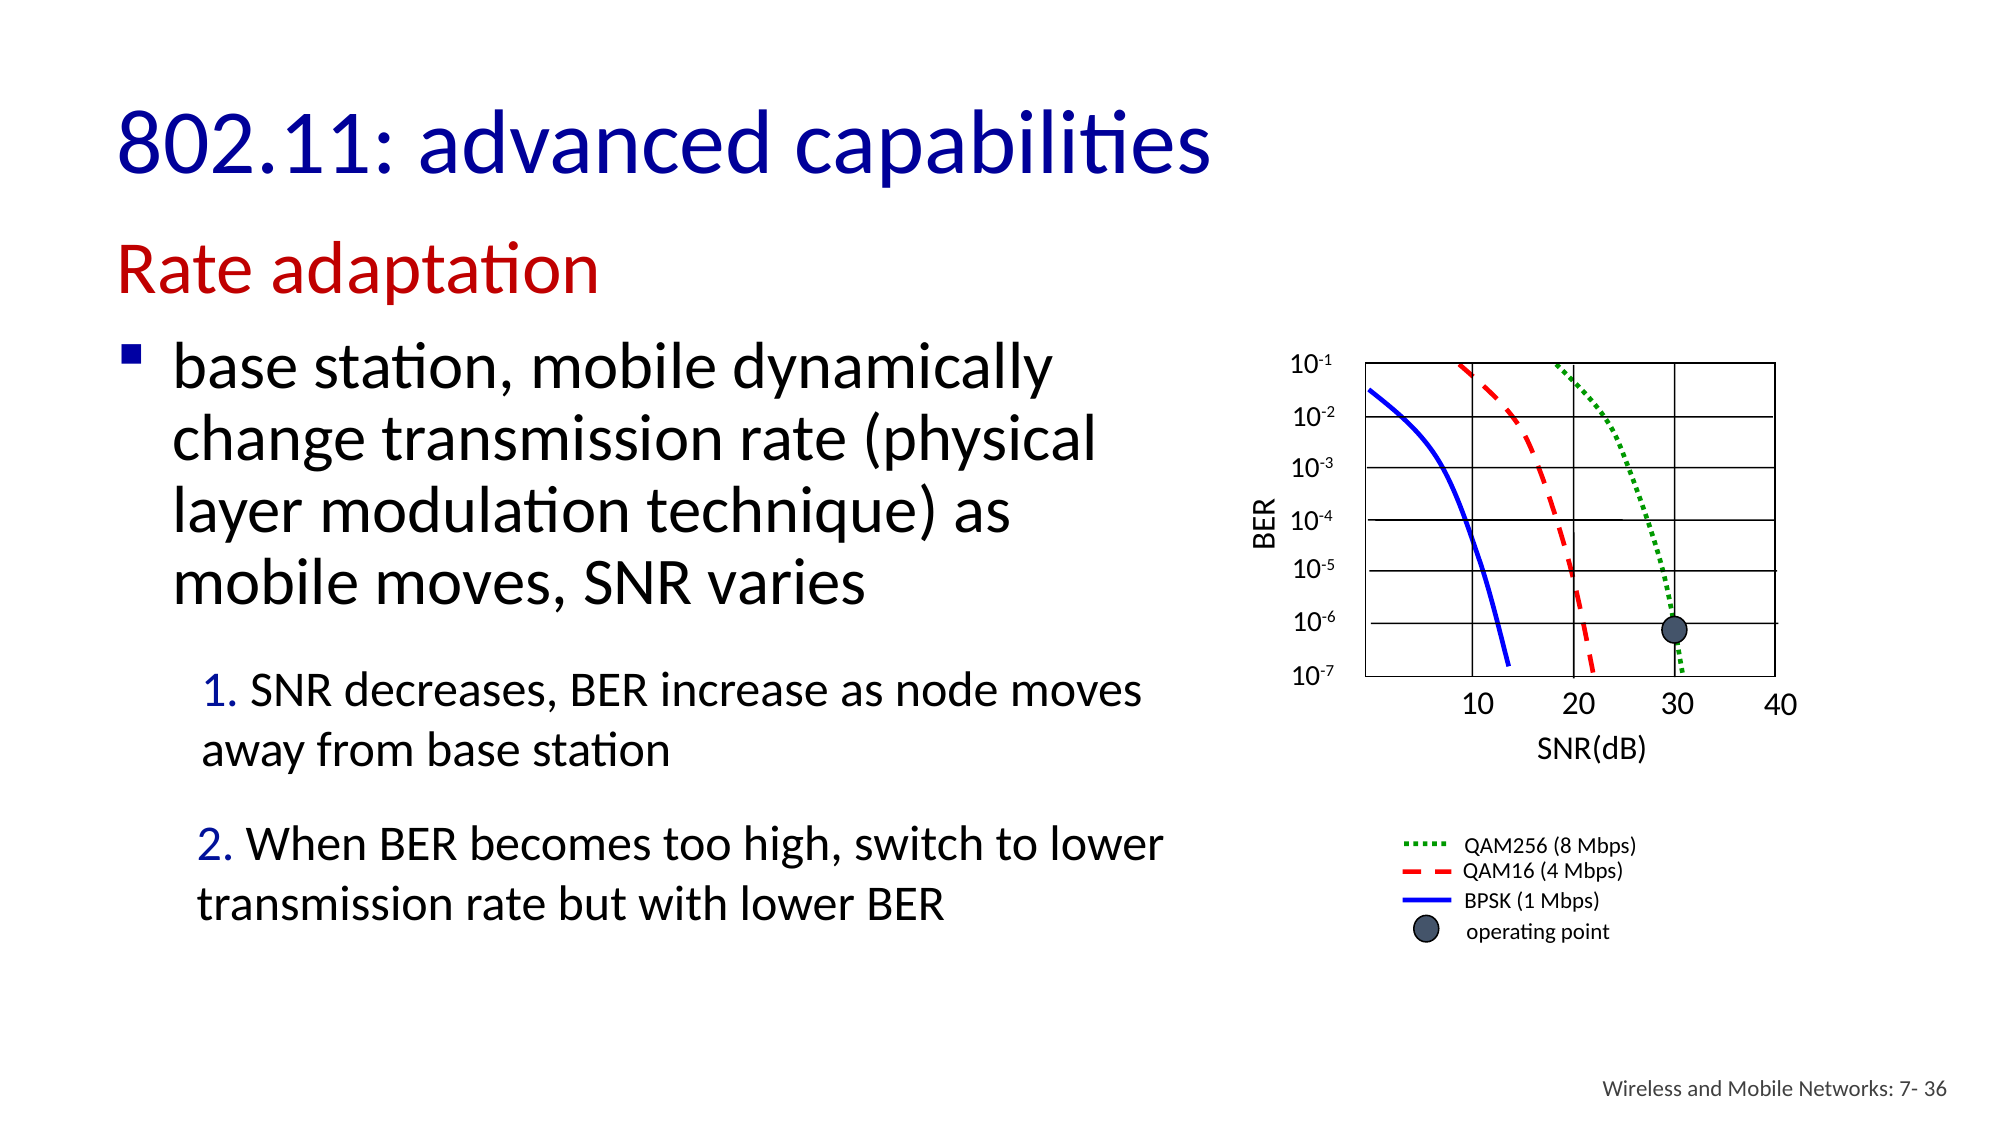

# 802.11: advanced capabilities
Rate adaptation
base station, mobile dynamically change transmission rate (physical layer modulation technique) as mobile moves, SNR varies
10-1

10-2

10-3

BER
10-4

10-5

10-6

10-7
10
20
30
40
SNR(dB)

1. SNR decreases, BER increase as node moves away from base station
2. When BER becomes too high, switch to lower transmission rate but with lower BER
QAM256 (8 Mbps)

QAM16 (4 Mbps)

BPSK (1 Mbps)

operating point

Wireless and Mobile Networks: 7- 36